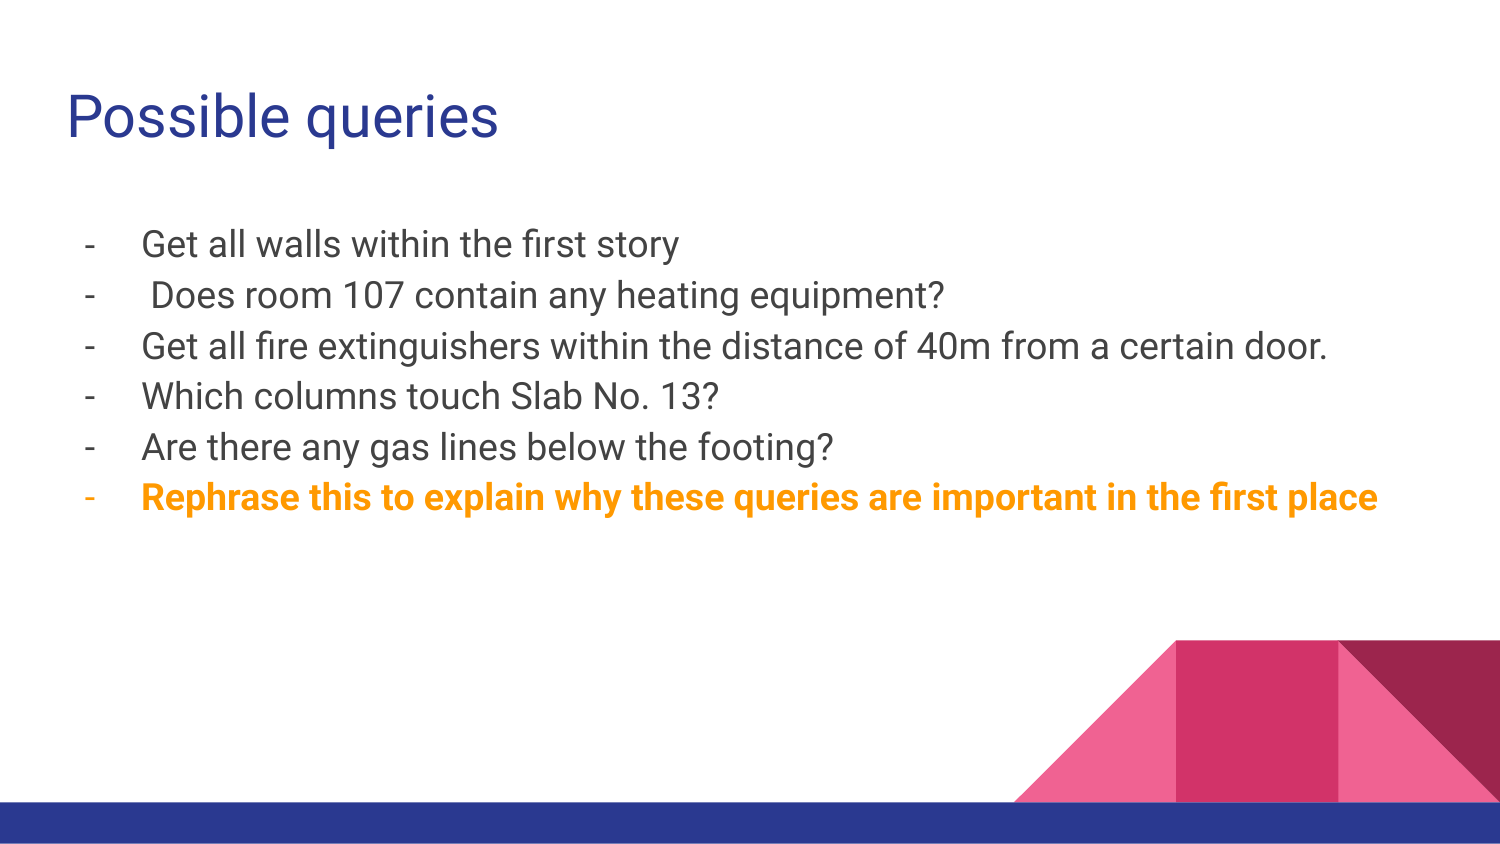

# Possible queries
Get all walls within the first story
 Does room 107 contain any heating equipment?
Get all fire extinguishers within the distance of 40m from a certain door.
Which columns touch Slab No. 13?
Are there any gas lines below the footing?
Rephrase this to explain why these queries are important in the first place